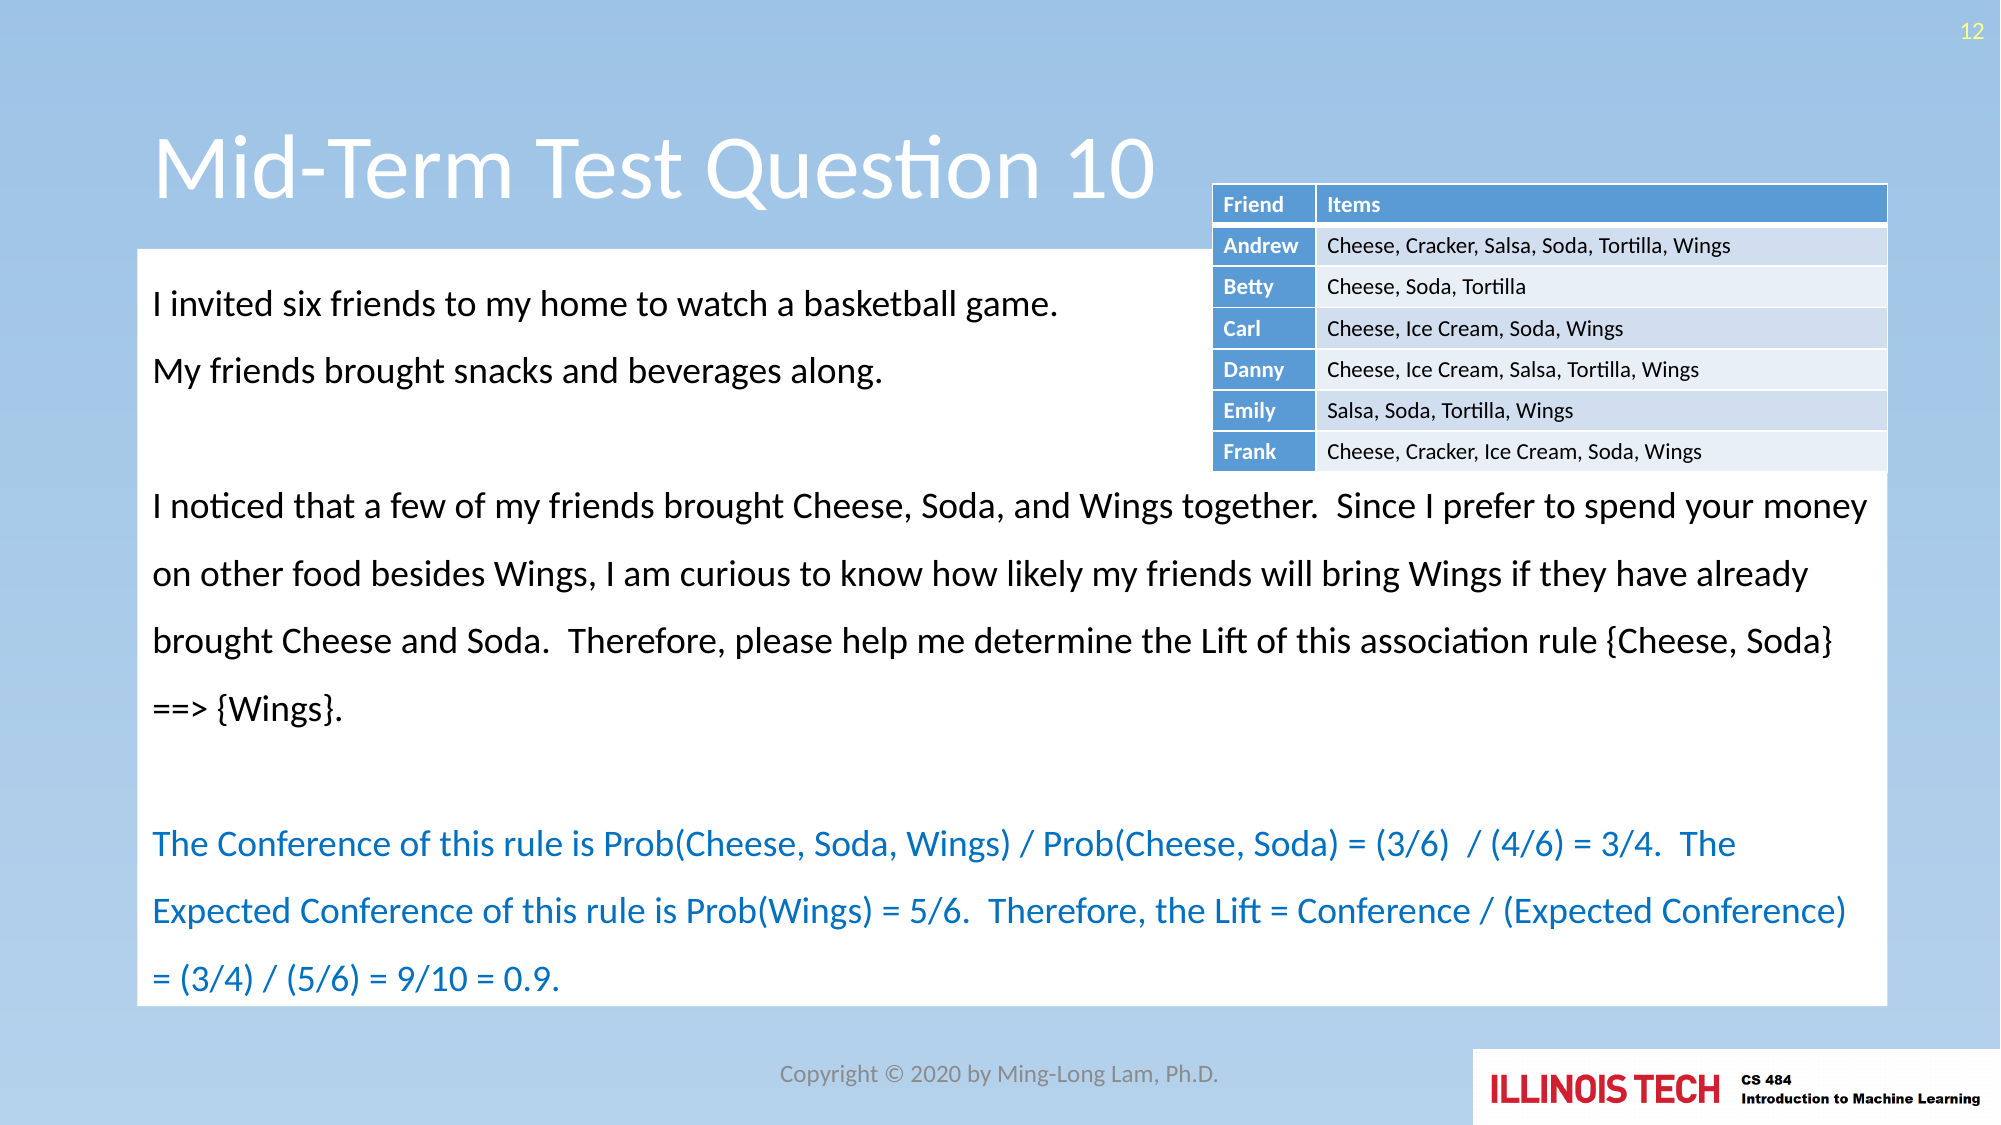

12
# Mid-Term Test Question 10
| Friend | Items |
| --- | --- |
| Andrew | Cheese, Cracker, Salsa, Soda, Tortilla, Wings |
| Betty | Cheese, Soda, Tortilla |
| Carl | Cheese, Ice Cream, Soda, Wings |
| Danny | Cheese, Ice Cream, Salsa, Tortilla, Wings |
| Emily | Salsa, Soda, Tortilla, Wings |
| Frank | Cheese, Cracker, Ice Cream, Soda, Wings |
I invited six friends to my home to watch a basketball game.
My friends brought snacks and beverages along.

I noticed that a few of my friends brought Cheese, Soda, and Wings together.  Since I prefer to spend your money on other food besides Wings, I am curious to know how likely my friends will bring Wings if they have already brought Cheese and Soda.  Therefore, please help me determine the Lift of this association rule {Cheese, Soda} ==> {Wings}.

The Conference of this rule is Prob(Cheese, Soda, Wings) / Prob(Cheese, Soda) = (3/6)  / (4/6) = 3/4.  The Expected Conference of this rule is Prob(Wings) = 5/6.  Therefore, the Lift = Conference / (Expected Conference) = (3/4) / (5/6) = 9/10 = 0.9.
Copyright © 2020 by Ming-Long Lam, Ph.D.